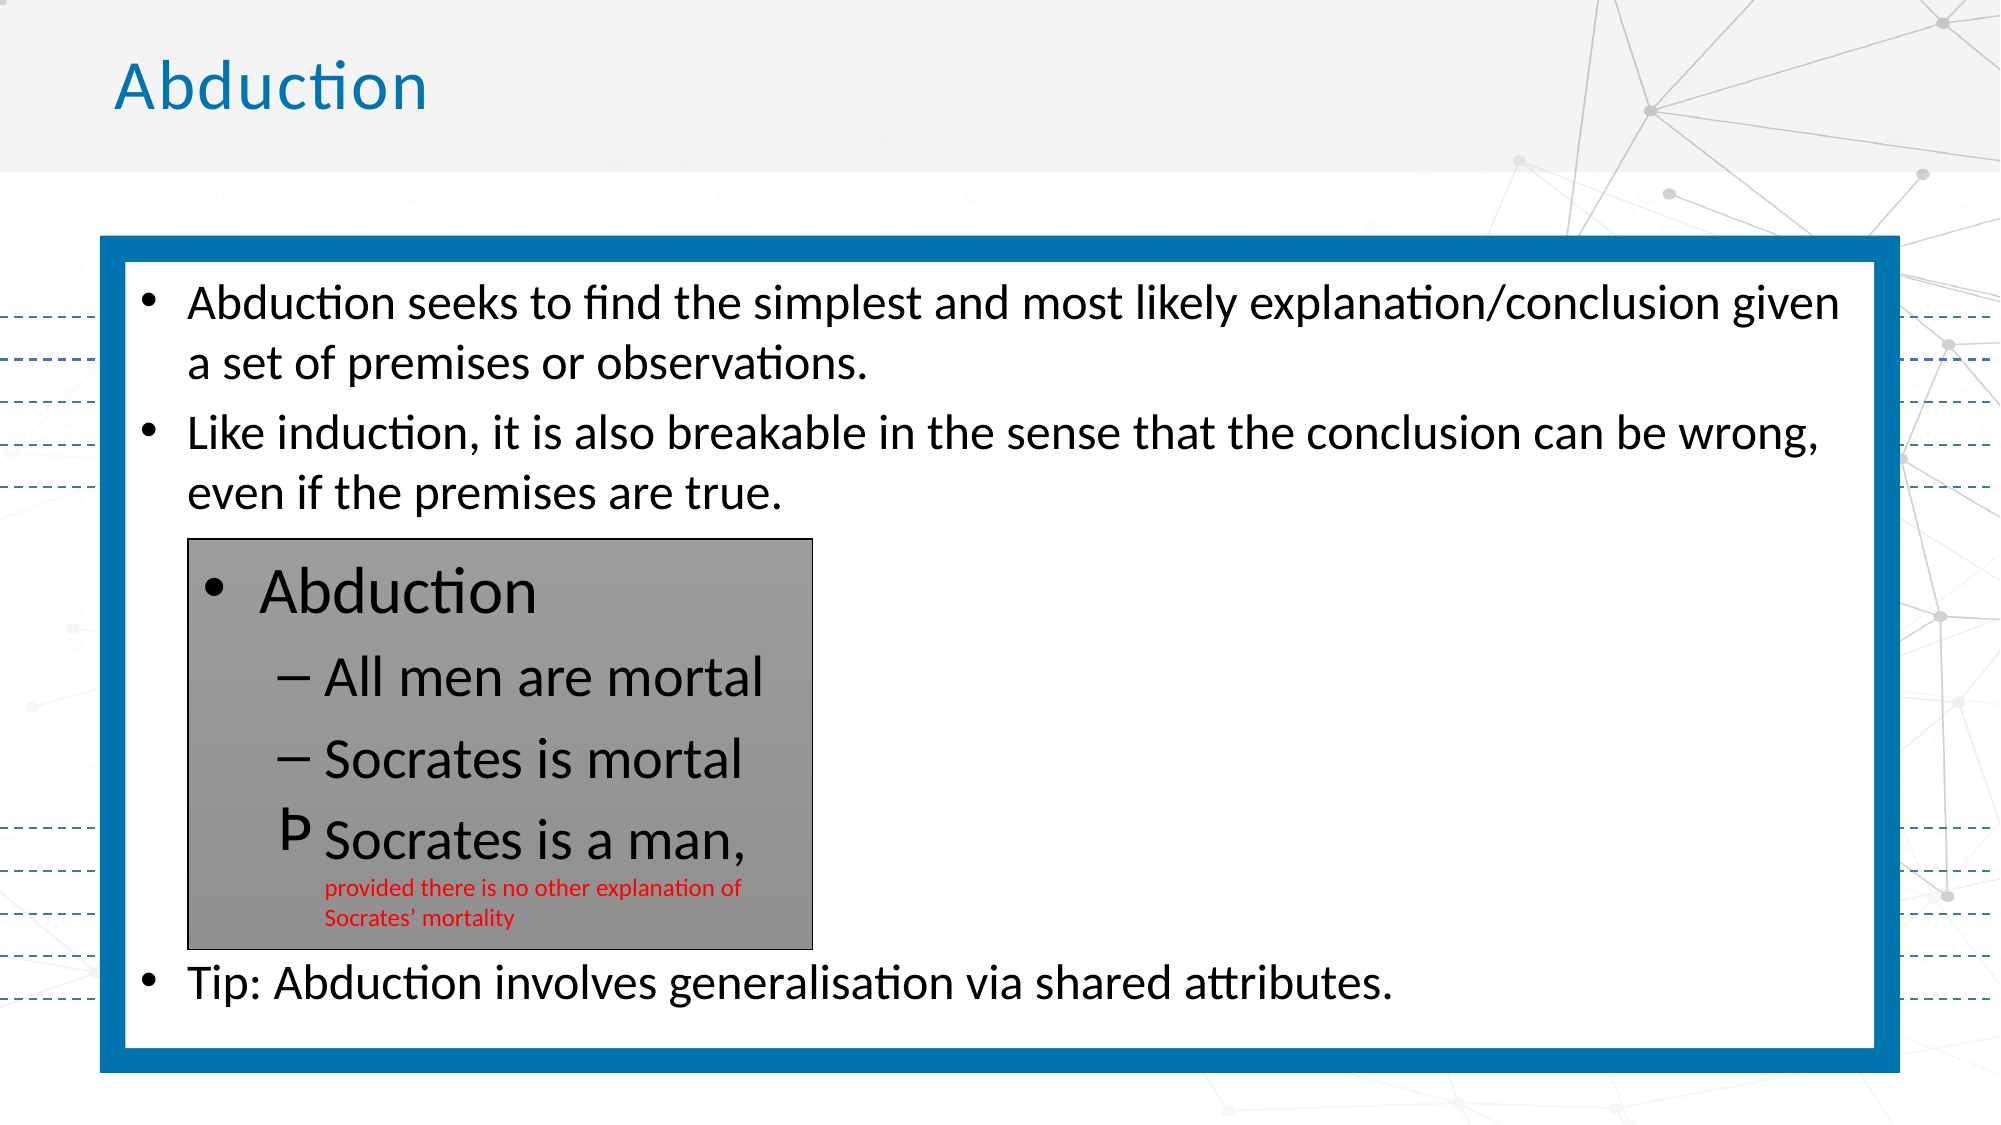

# Abduction

Abduction seeks to find the simplest and most likely explanation/conclusion given a set of premises or observations.
Like induction, it is also breakable in the sense that the conclusion can be wrong, even if the premises are true.

Tip: Abduction involves generalisation via shared attributes.
Abduction
All men are mortal
Socrates is mortal
Socrates is a man, provided there is no other explanation of Socrates’ mortality